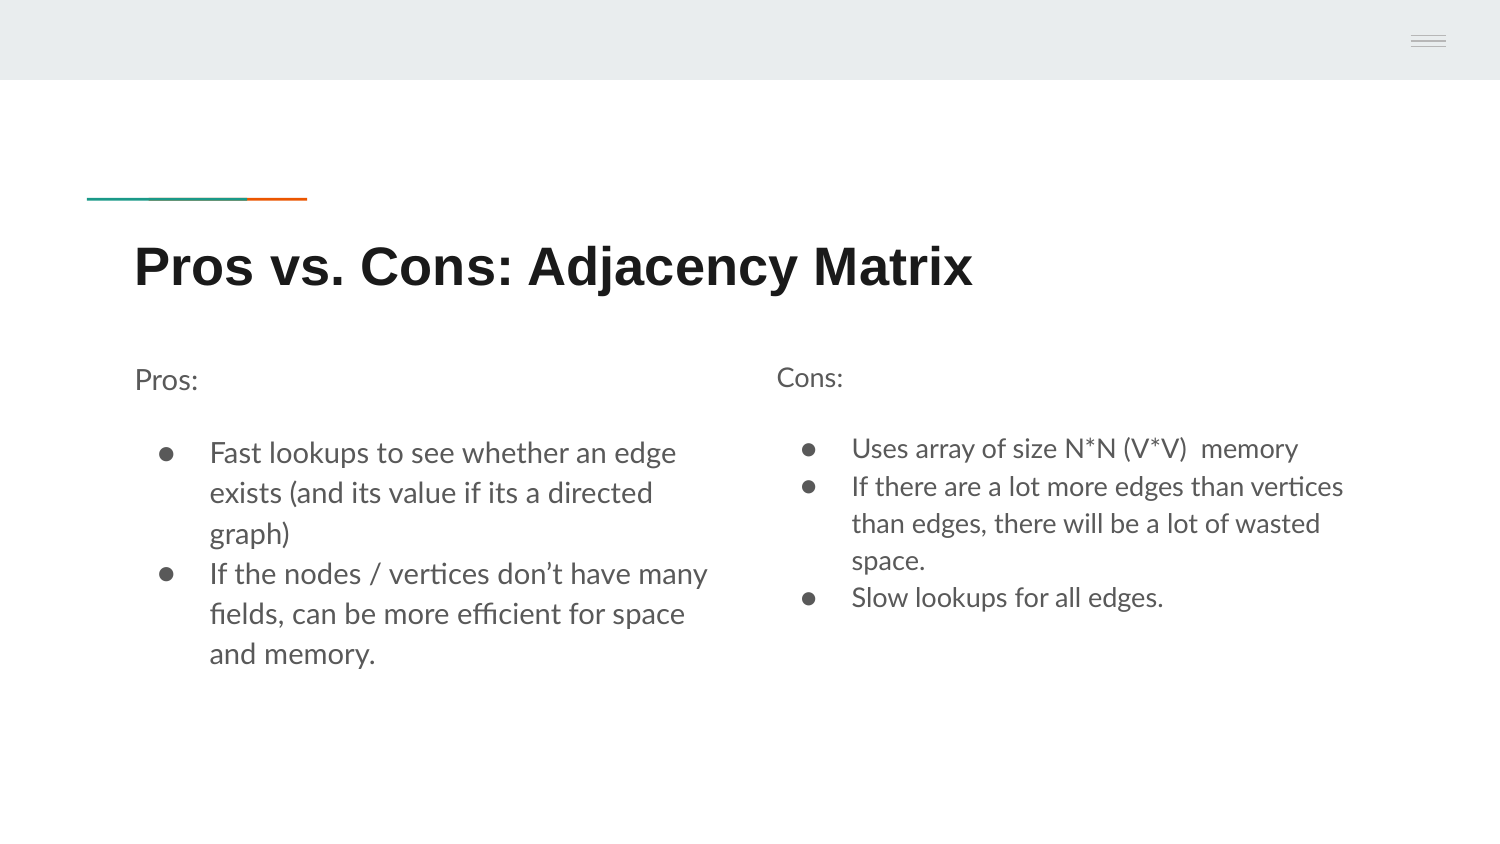

# Pros vs. Cons: Adjacency Matrix
Pros:
Fast lookups to see whether an edge exists (and its value if its a directed graph)
If the nodes / vertices don’t have many fields, can be more efficient for space and memory.
Cons:
Uses array of size N*N (V*V)  memory
If there are a lot more edges than vertices than edges, there will be a lot of wasted space.
Slow lookups for all edges.